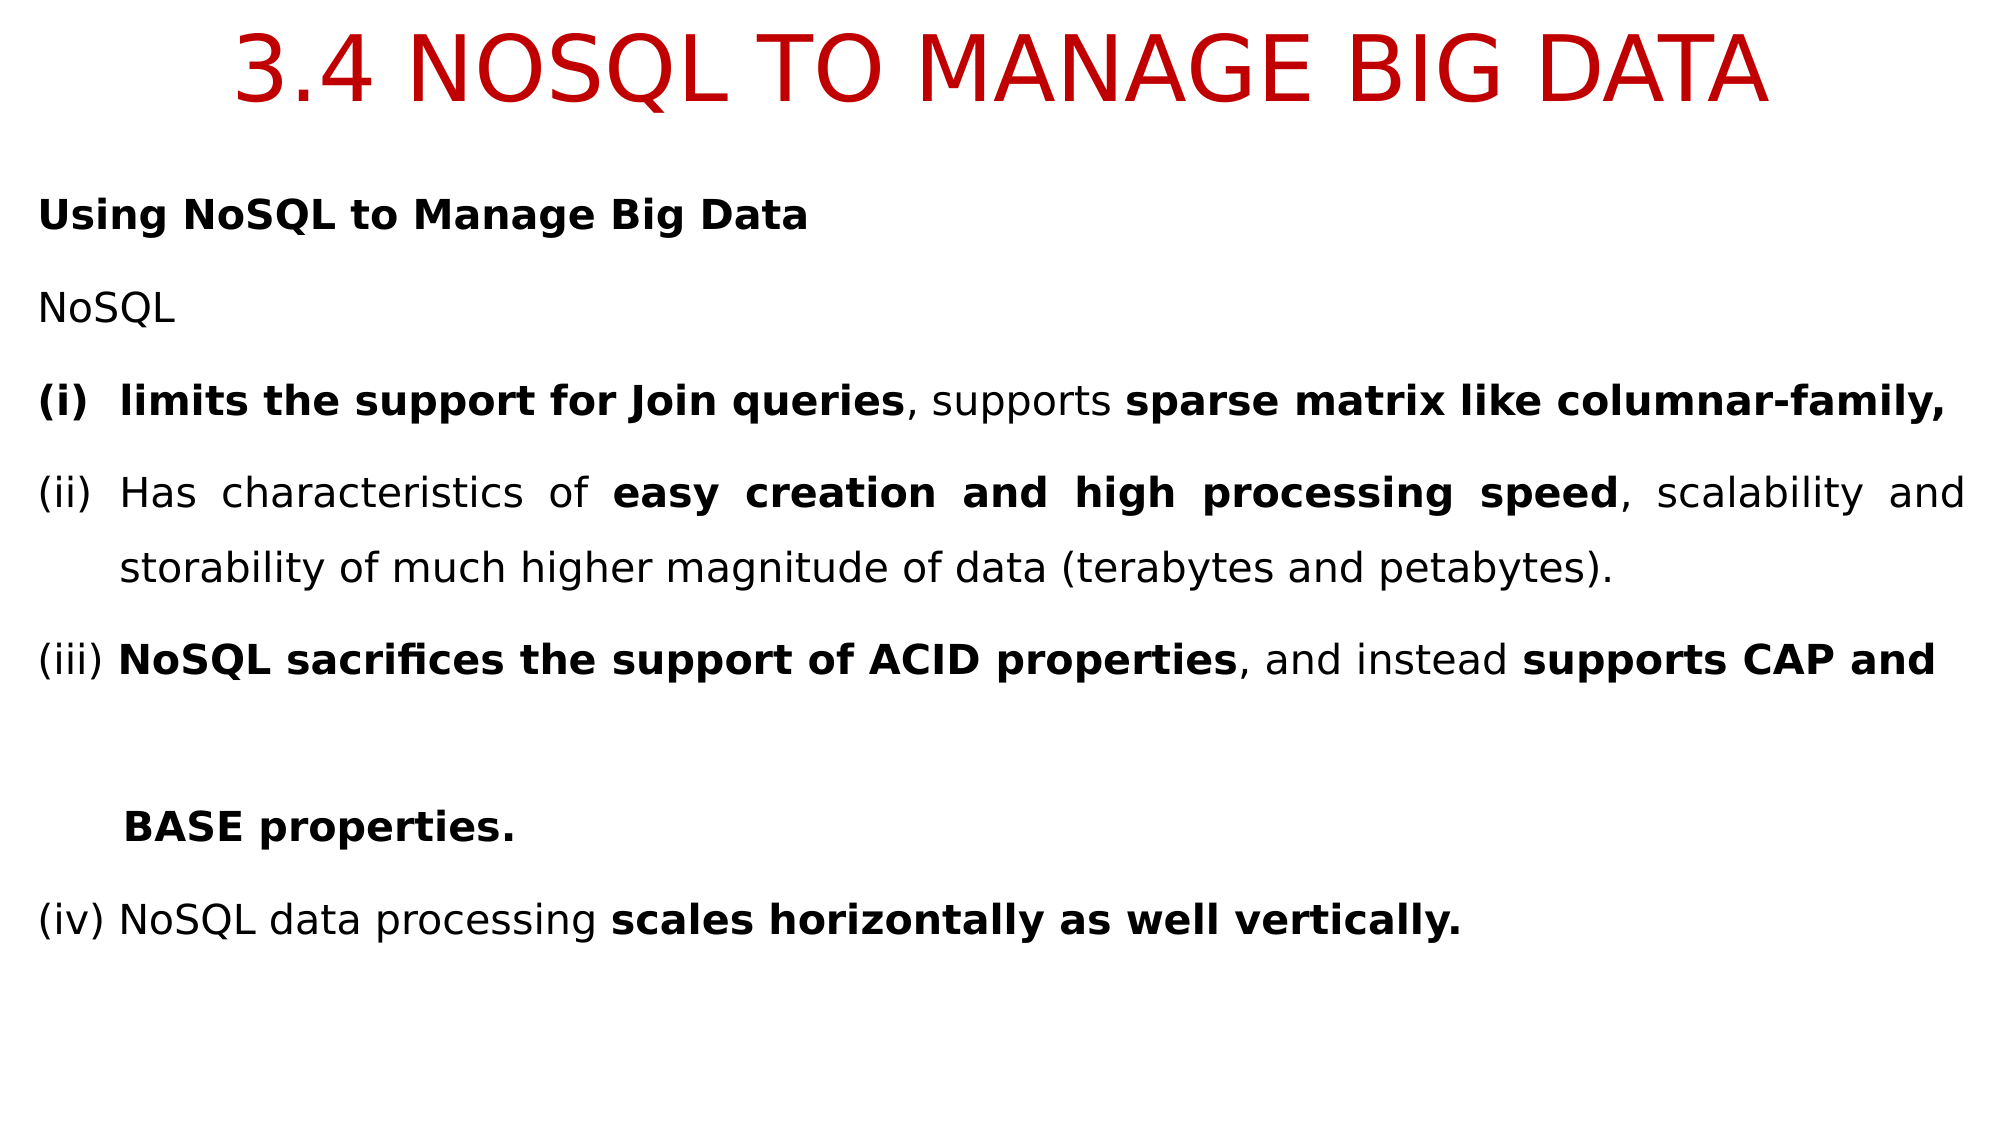

# 3.4 NOSQL TO MANAGE BIG DATA
Using NoSQL to Manage Big Data
NoSQL
limits the support for Join queries, supports sparse matrix like columnar-family,
Has characteristics of easy creation and high processing speed, scalability and storability of much higher magnitude of data (terabytes and petabytes).
(iii) NoSQL sacrifices the support of ACID properties, and instead supports CAP and
      BASE properties.
(iv) NoSQL data processing scales horizontally as well vertically.